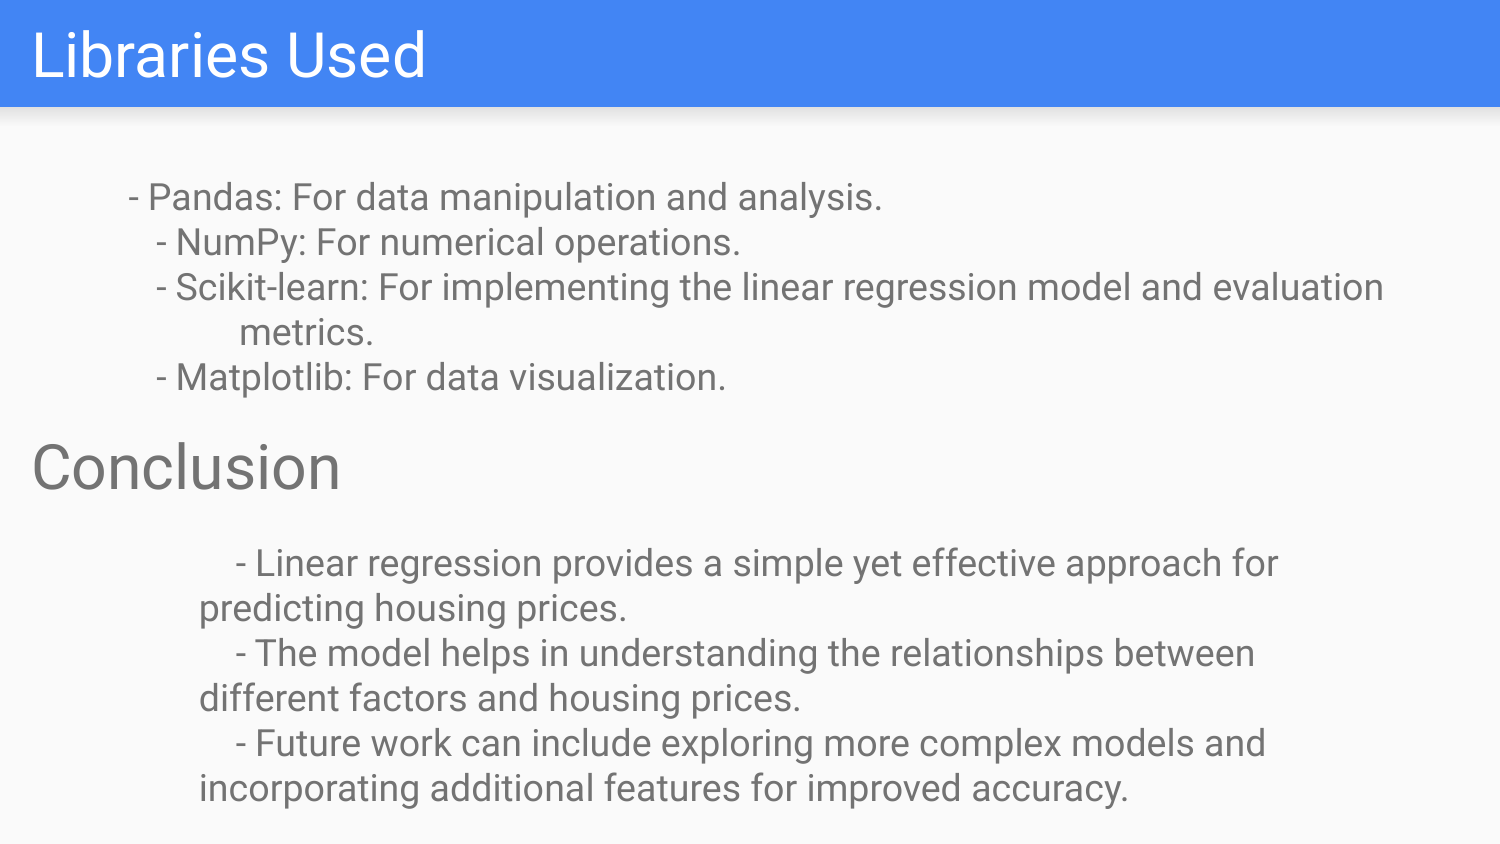

# Libraries Used
 - Pandas: For data manipulation and analysis.
    - NumPy: For numerical operations.
    - Scikit-learn: For implementing the linear regression model and evaluation                metrics.
    - Matplotlib: For data visualization.

Conclusion
    - Linear regression provides a simple yet effective approach for predicting housing prices.
    - The model helps in understanding the relationships between different factors and housing prices.
    - Future work can include exploring more complex models and incorporating additional features for improved accuracy.